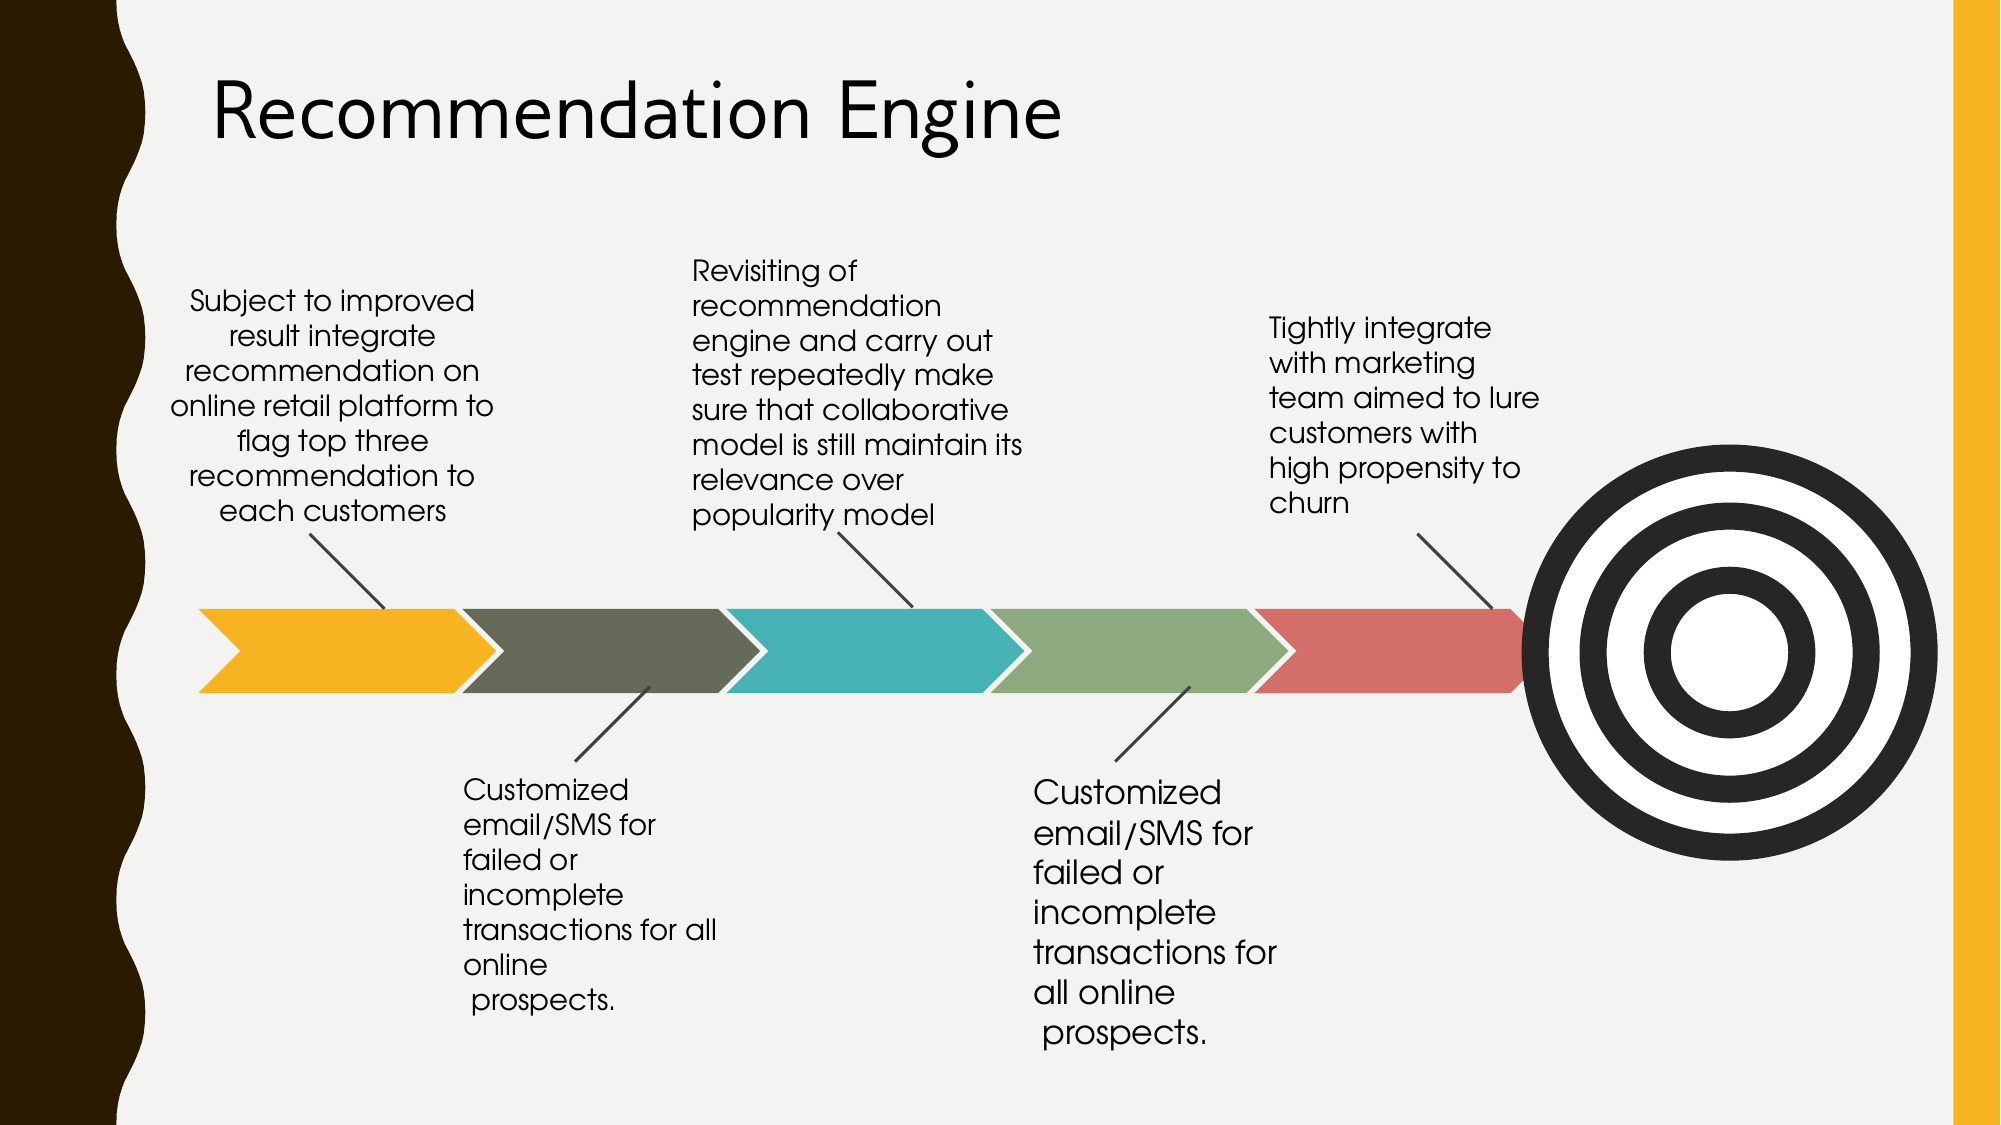

Recommendation Engine
Revisiting of recommendation engine and carry out test repeatedly make sure that collaborative model is still maintain its relevance over popularity model
Subject to improved result integrate recommendation on online retail platform to flag top three recommendation to each customers
Tightly integrate with marketing team aimed to lure customers with high propensity to churn

Customized email/SMS for failed or incomplete transactions for all online
 prospects.
Customized email/SMS for failed or incomplete transactions for all online
 prospects.